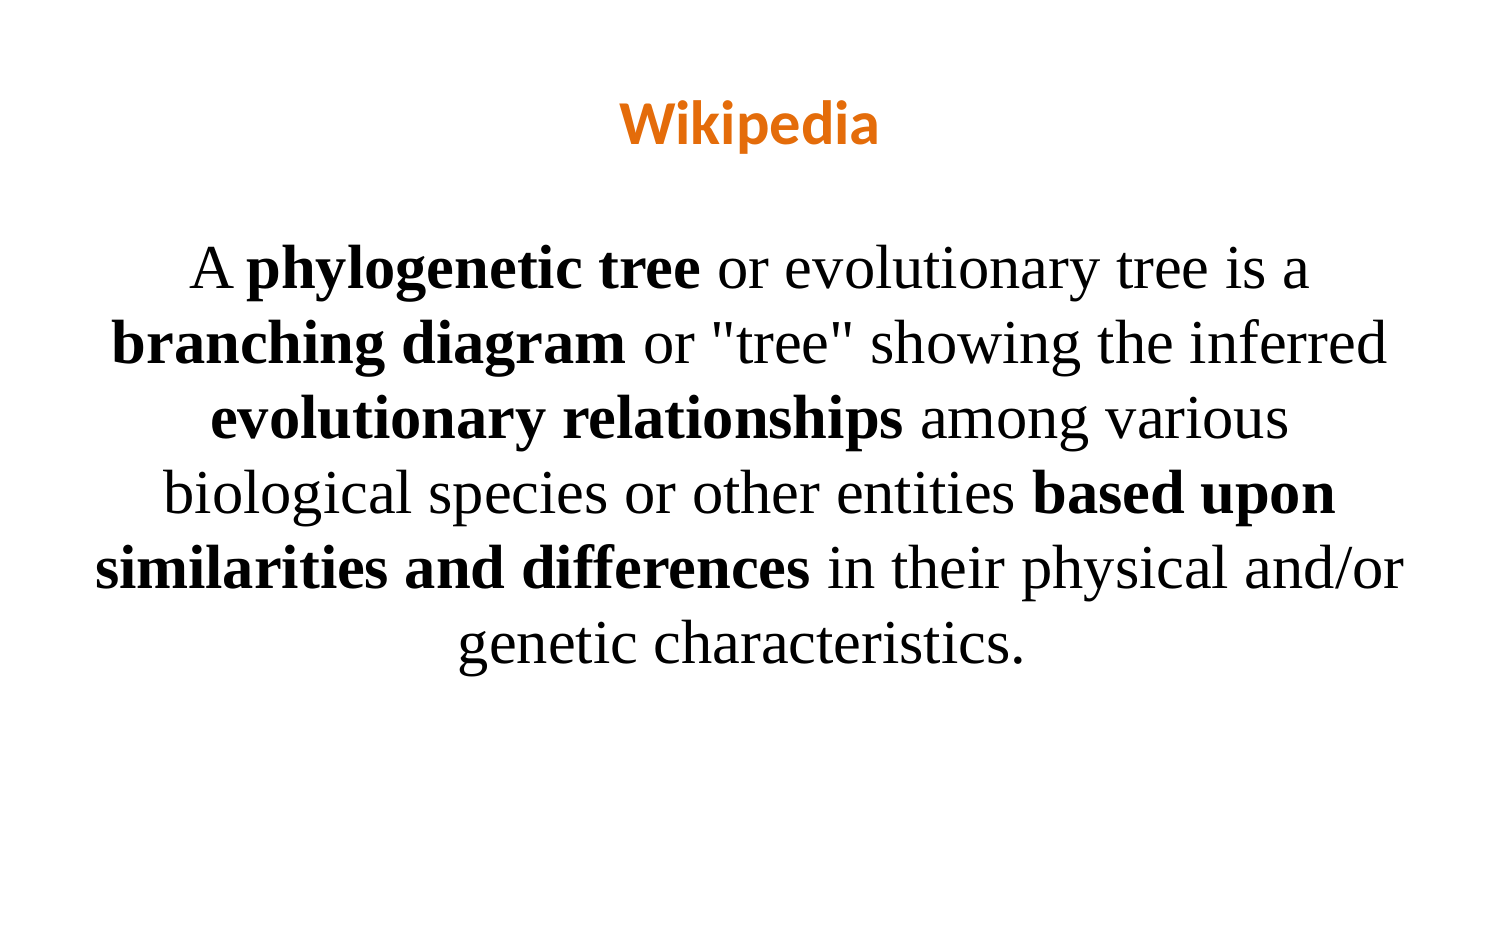

# Wikipedia
A phylogenetic tree or evolutionary tree is a branching diagram or "tree" showing the inferred evolutionary relationships among various biological species or other entities based upon similarities and differences in their physical and/or genetic characteristics.